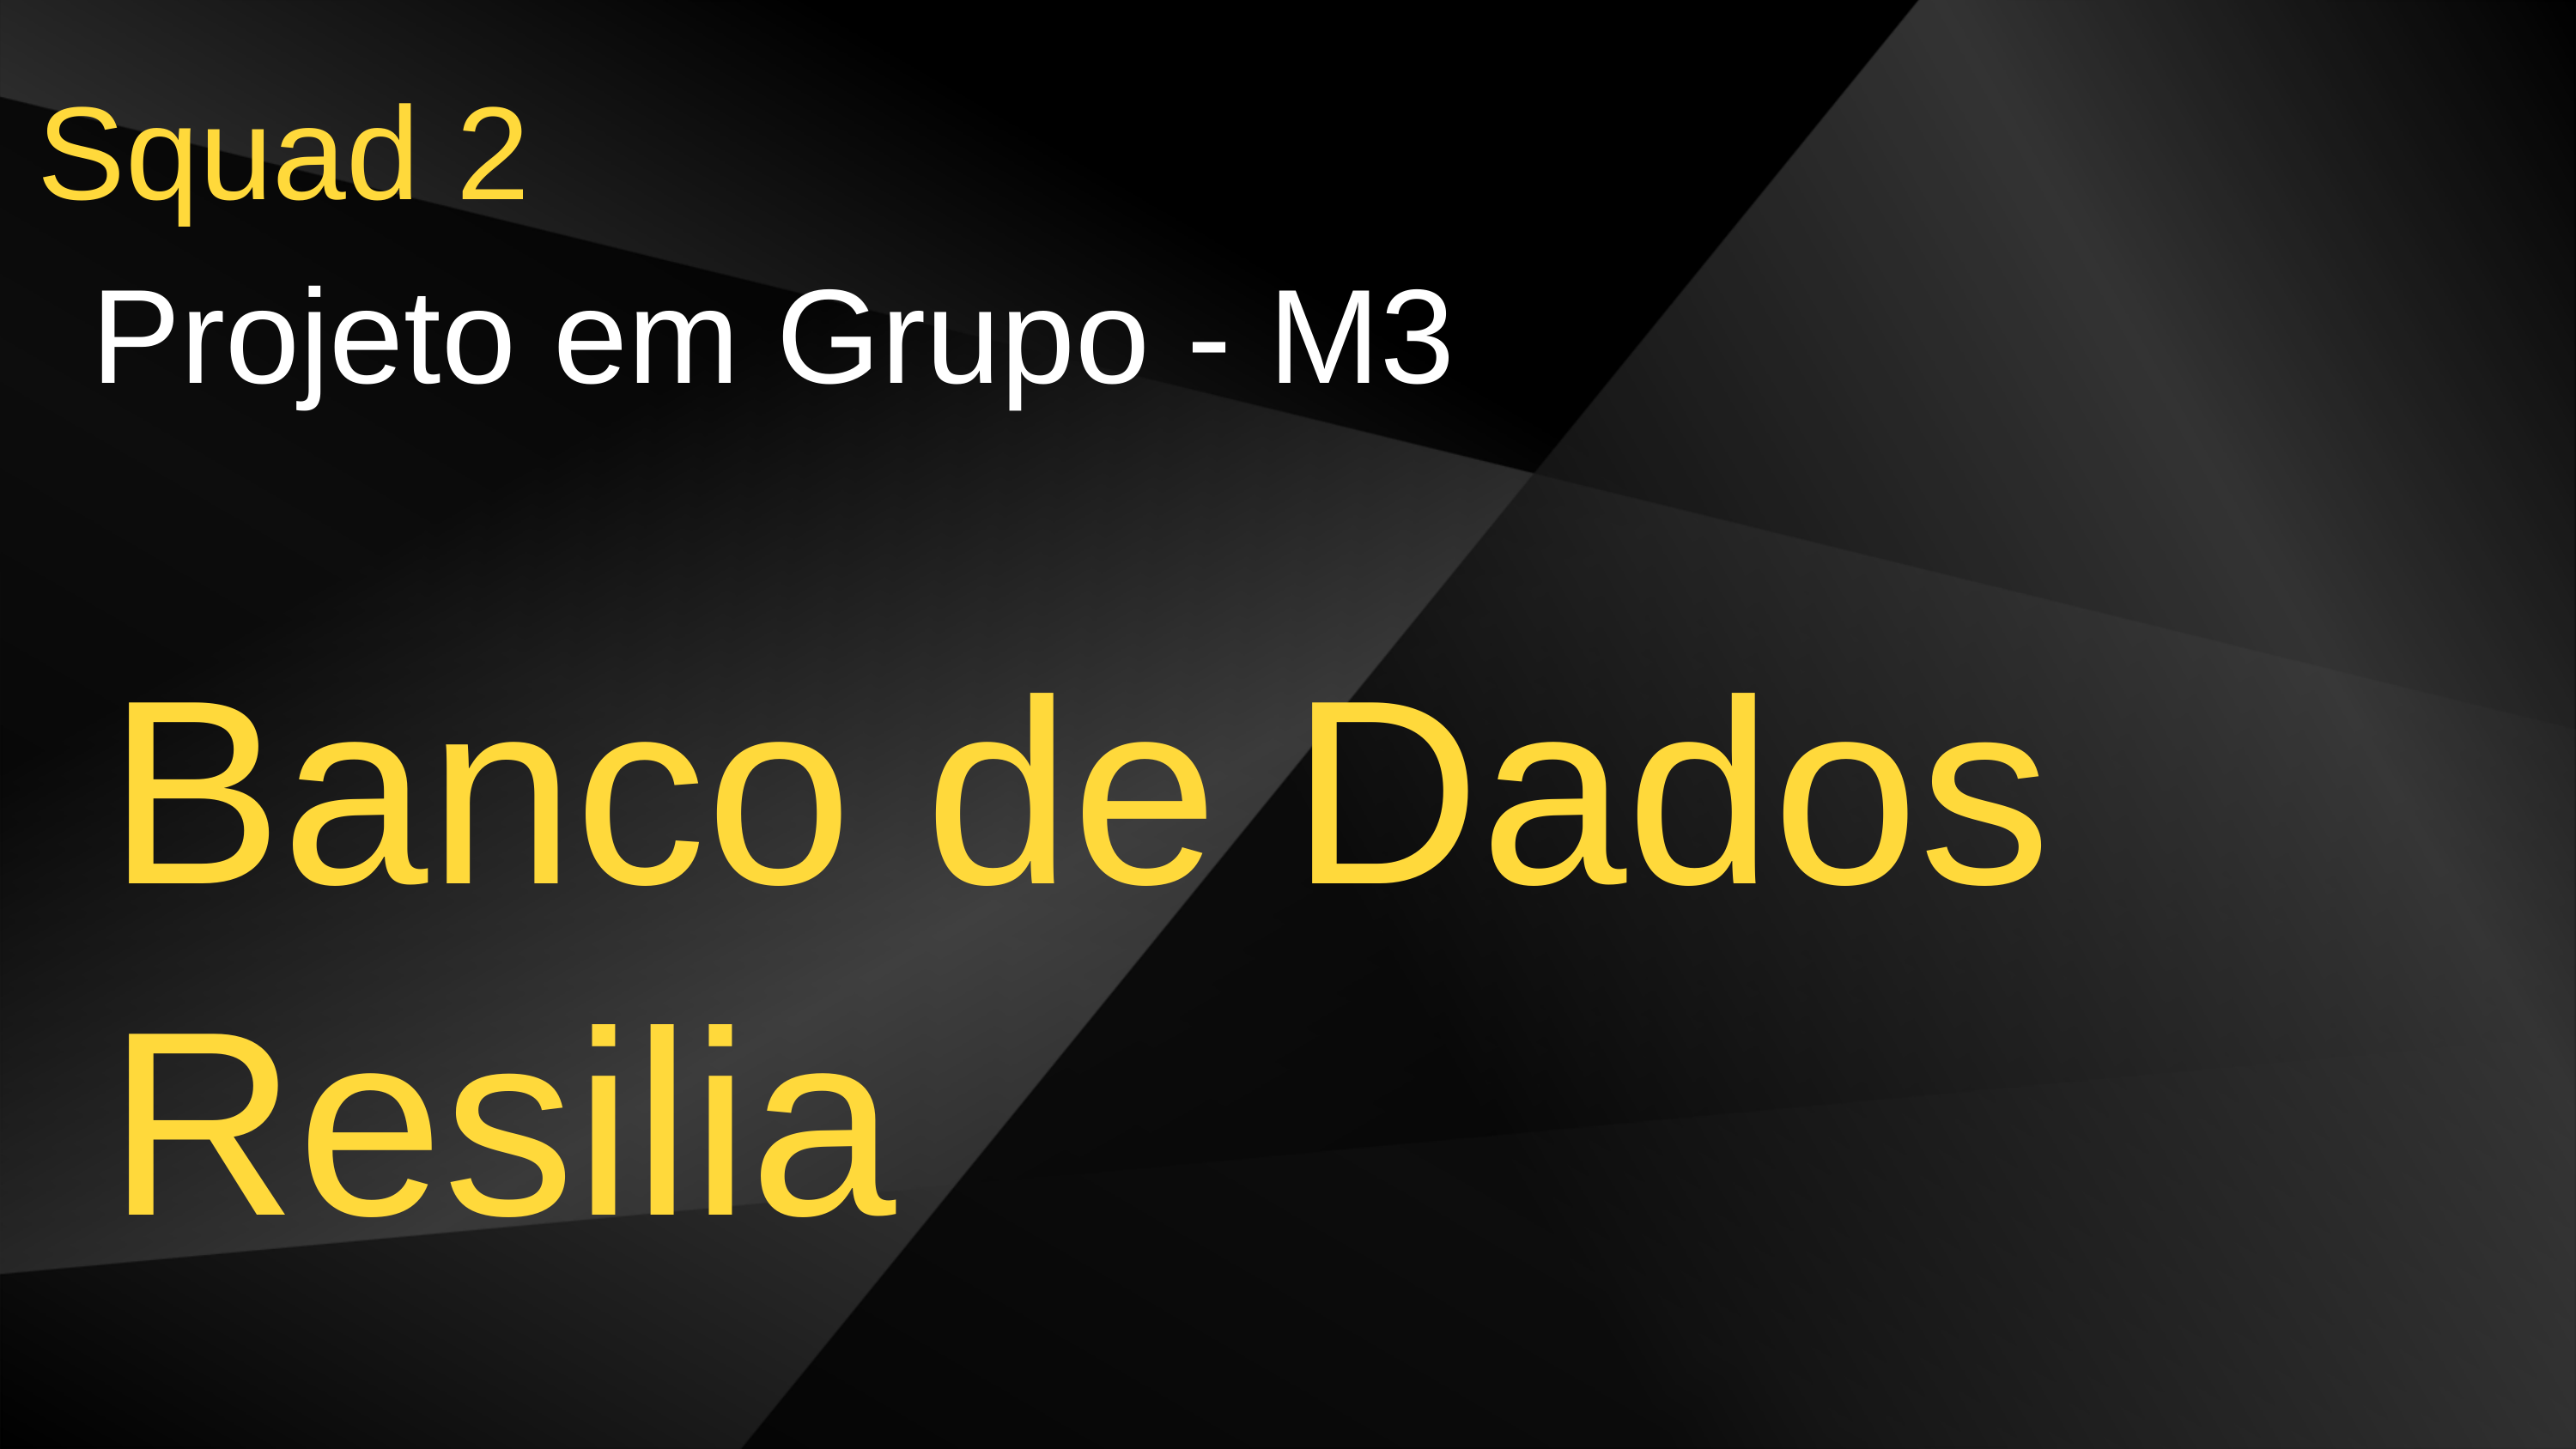

Squad 2
Projeto em Grupo - M3
Banco de Dados Resilia